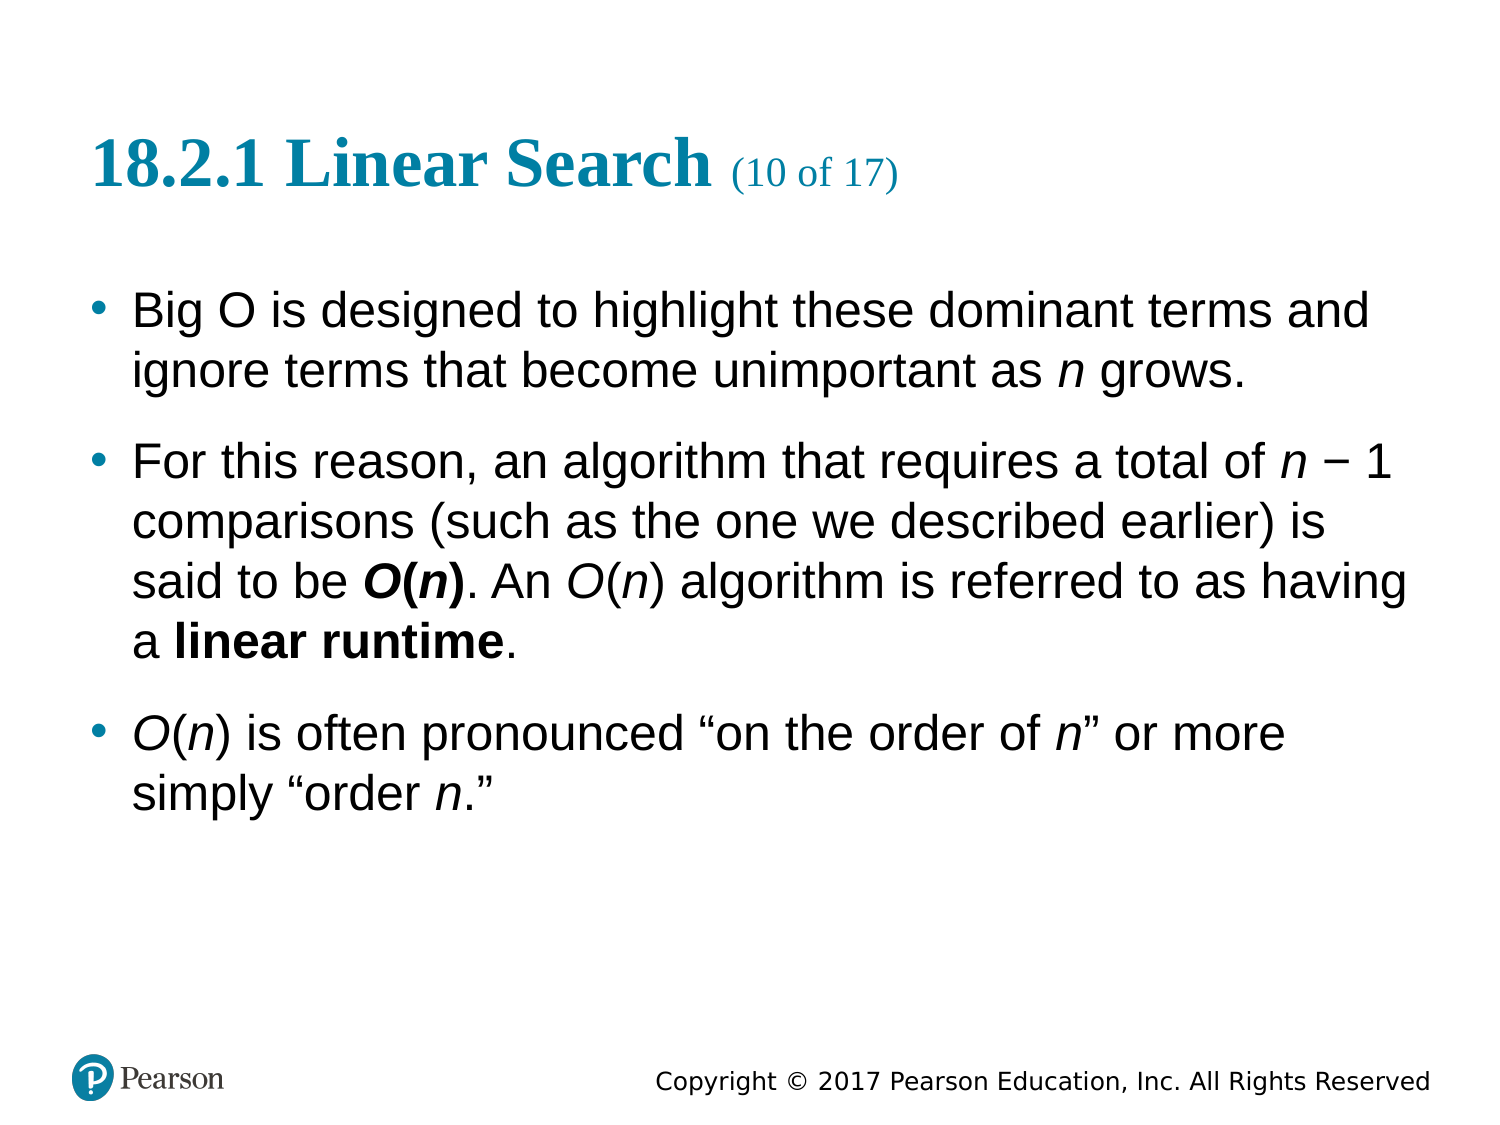

# 18.2.1 Linear Search (10 of 17)
Big O is designed to highlight these dominant terms and ignore terms that become unimportant as n grows.
For this reason, an algorithm that requires a total of n − 1 comparisons (such as the one we described earlier) is said to be O(n). An O(n) algorithm is referred to as having a linear runtime.
O(n) is often pronounced “on the order of n” or more simply “order n.”